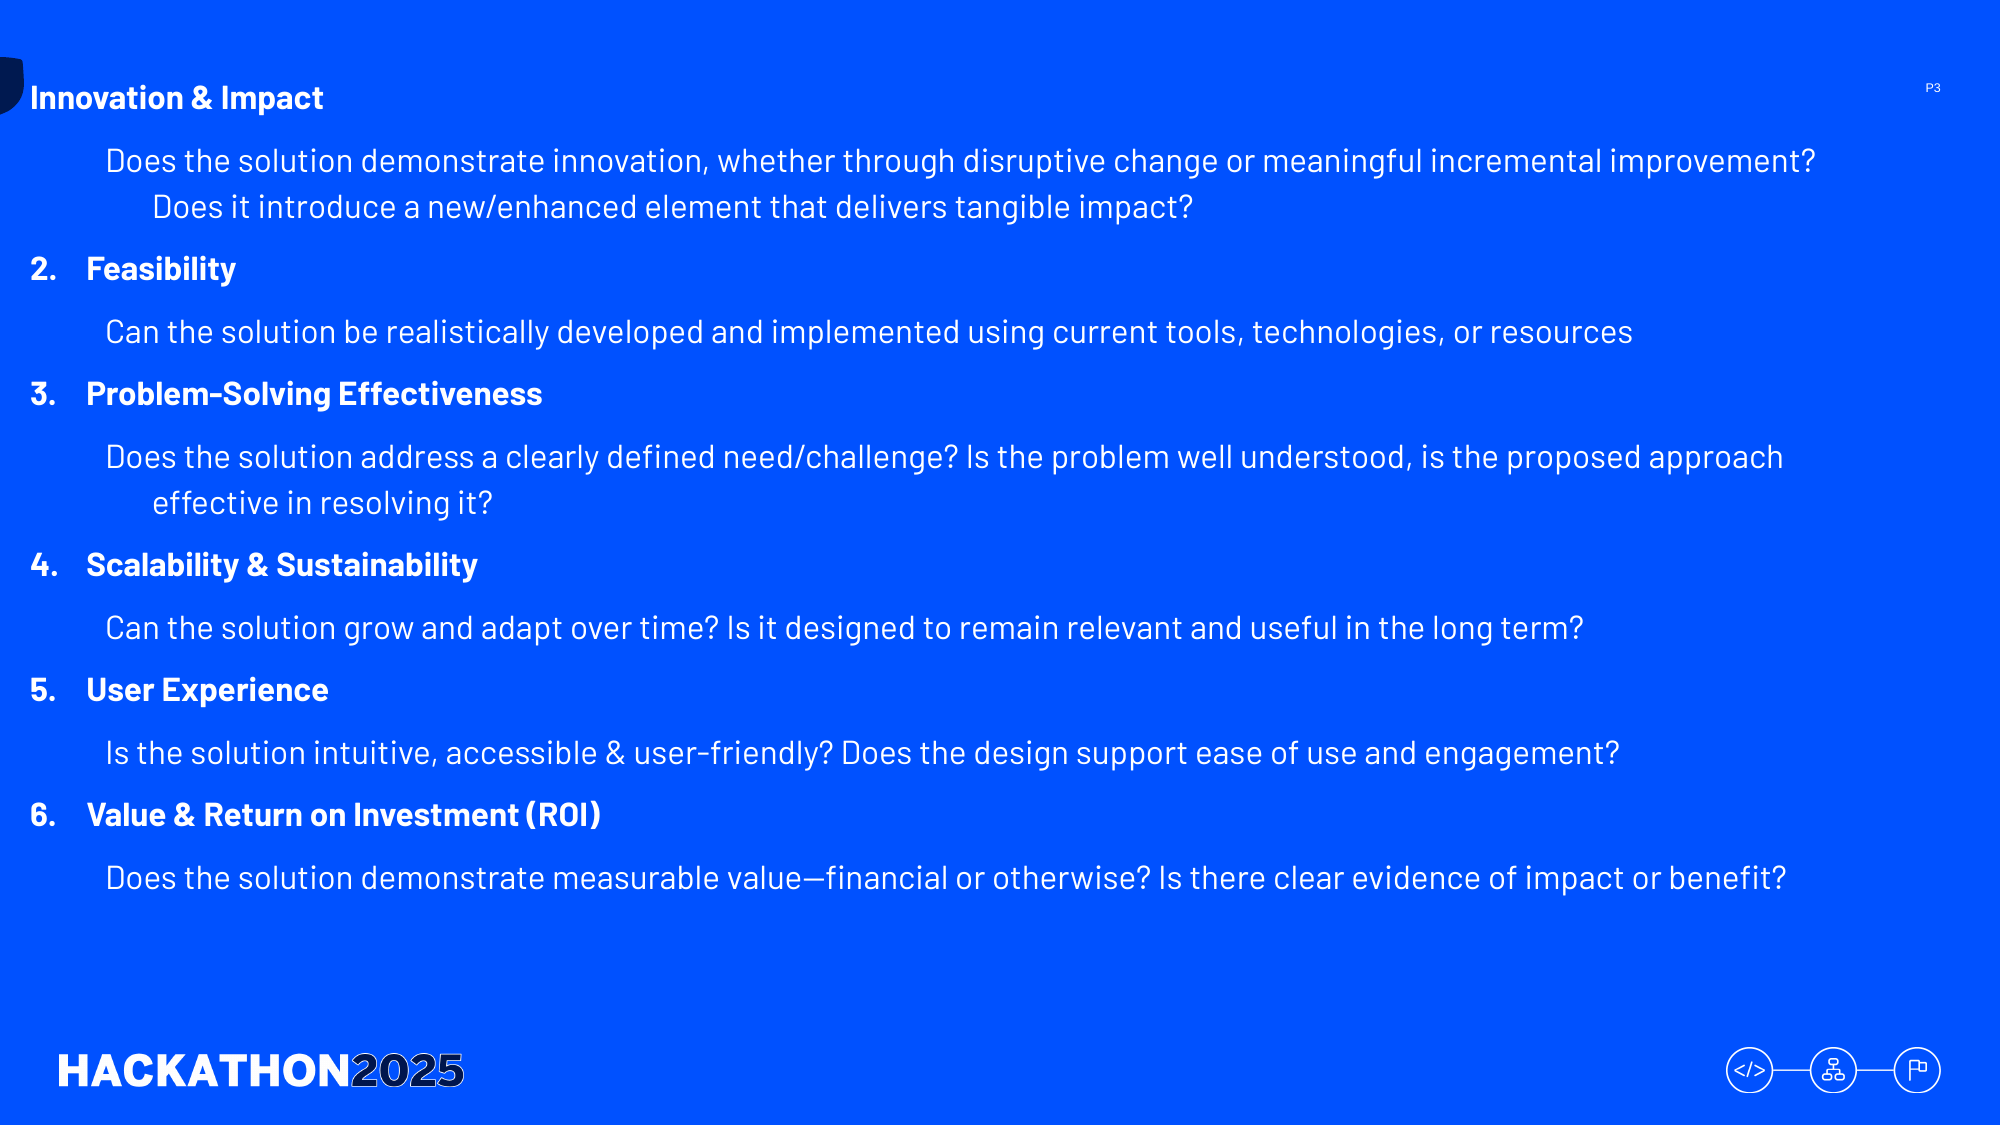

Innovation & Impact
Does the solution demonstrate innovation, whether through disruptive change or meaningful incremental improvement? Does it introduce a new/enhanced element that delivers tangible impact?
Feasibility
Can the solution be realistically developed and implemented using current tools, technologies, or resources
Problem-Solving Effectiveness
Does the solution address a clearly defined need/challenge? Is the problem well understood, is the proposed approach effective in resolving it?
Scalability & Sustainability
Can the solution grow and adapt over time? Is it designed to remain relevant and useful in the long term?
User Experience
Is the solution intuitive, accessible & user-friendly? Does the design support ease of use and engagement?
Value & Return on Investment (ROI)
Does the solution demonstrate measurable value—financial or otherwise? Is there clear evidence of impact or benefit?